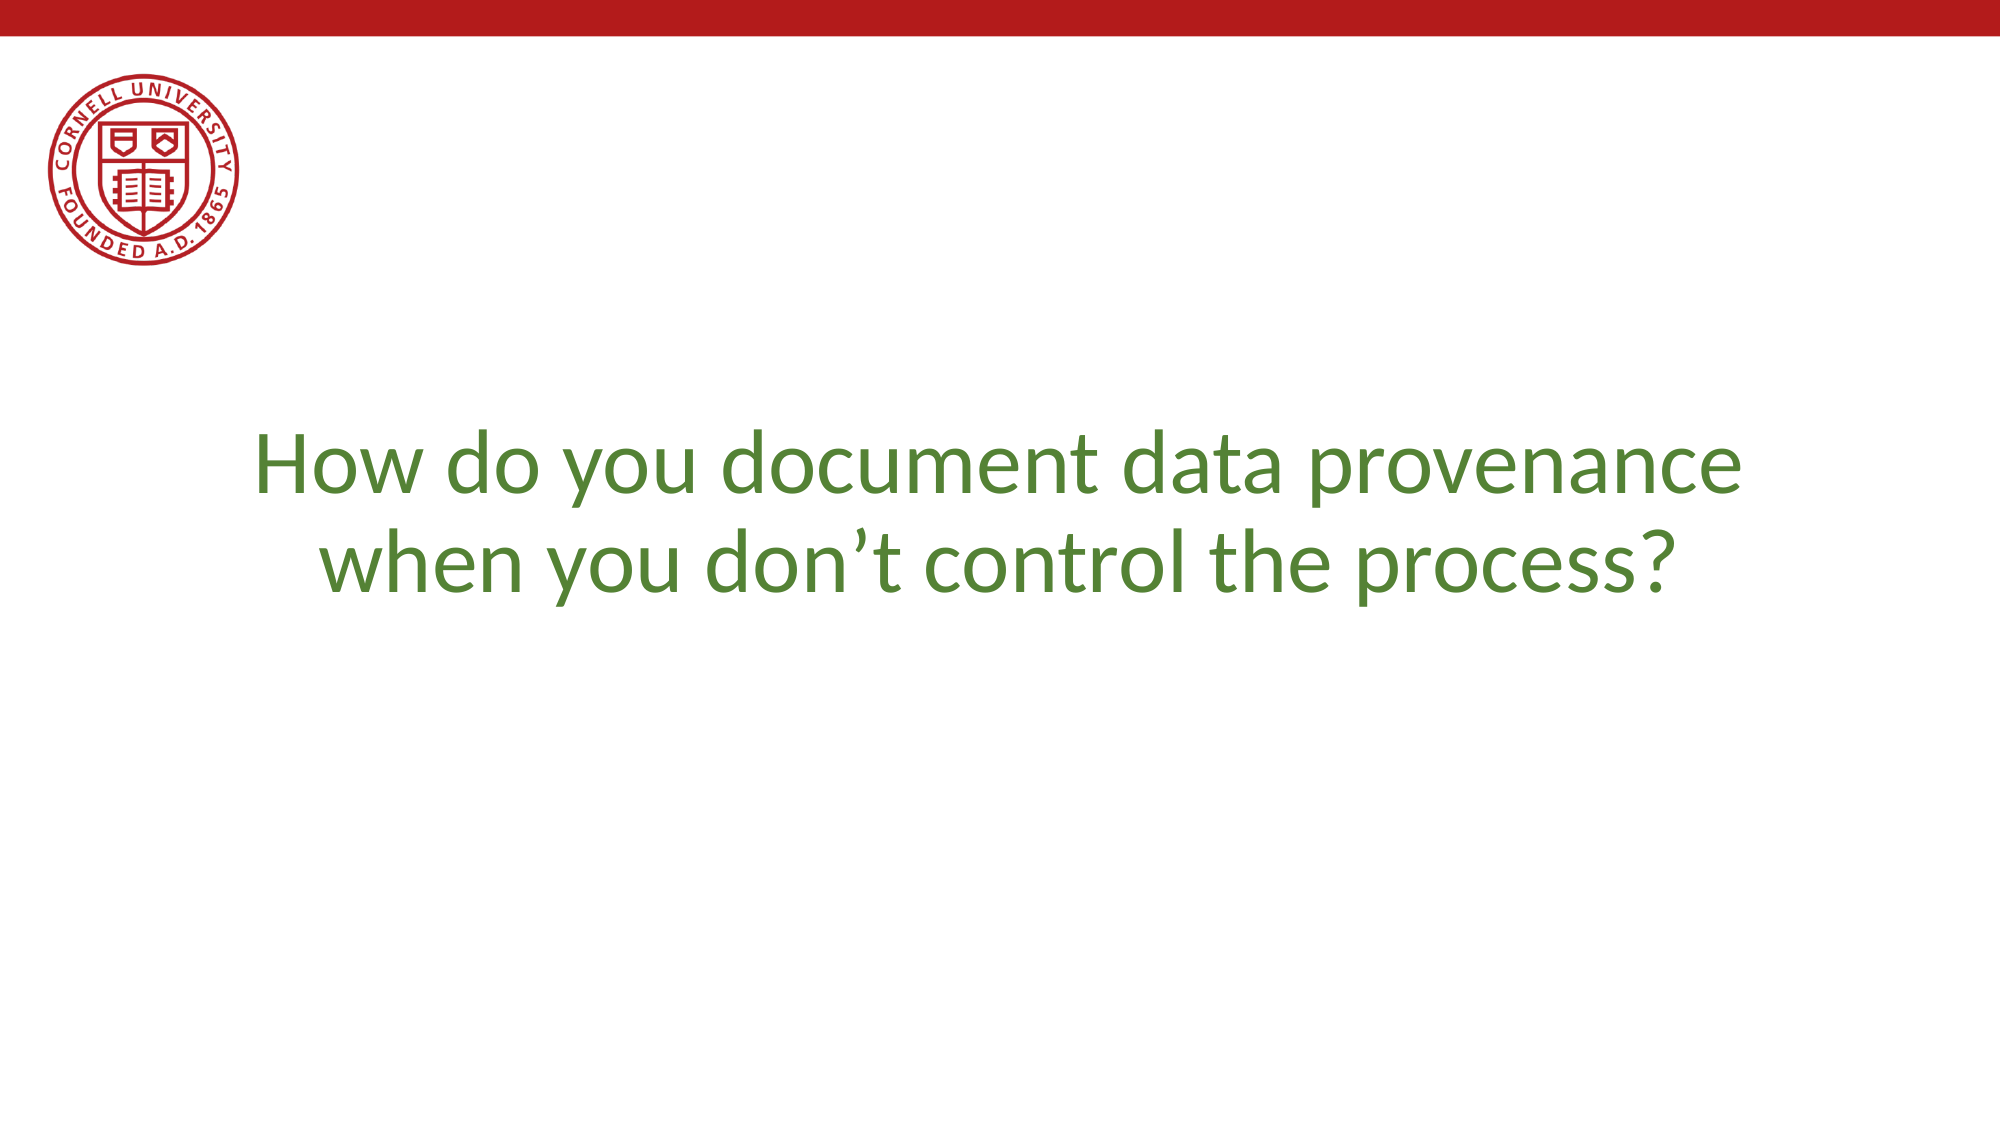

# How do you document data provenance when you don’t control the process?